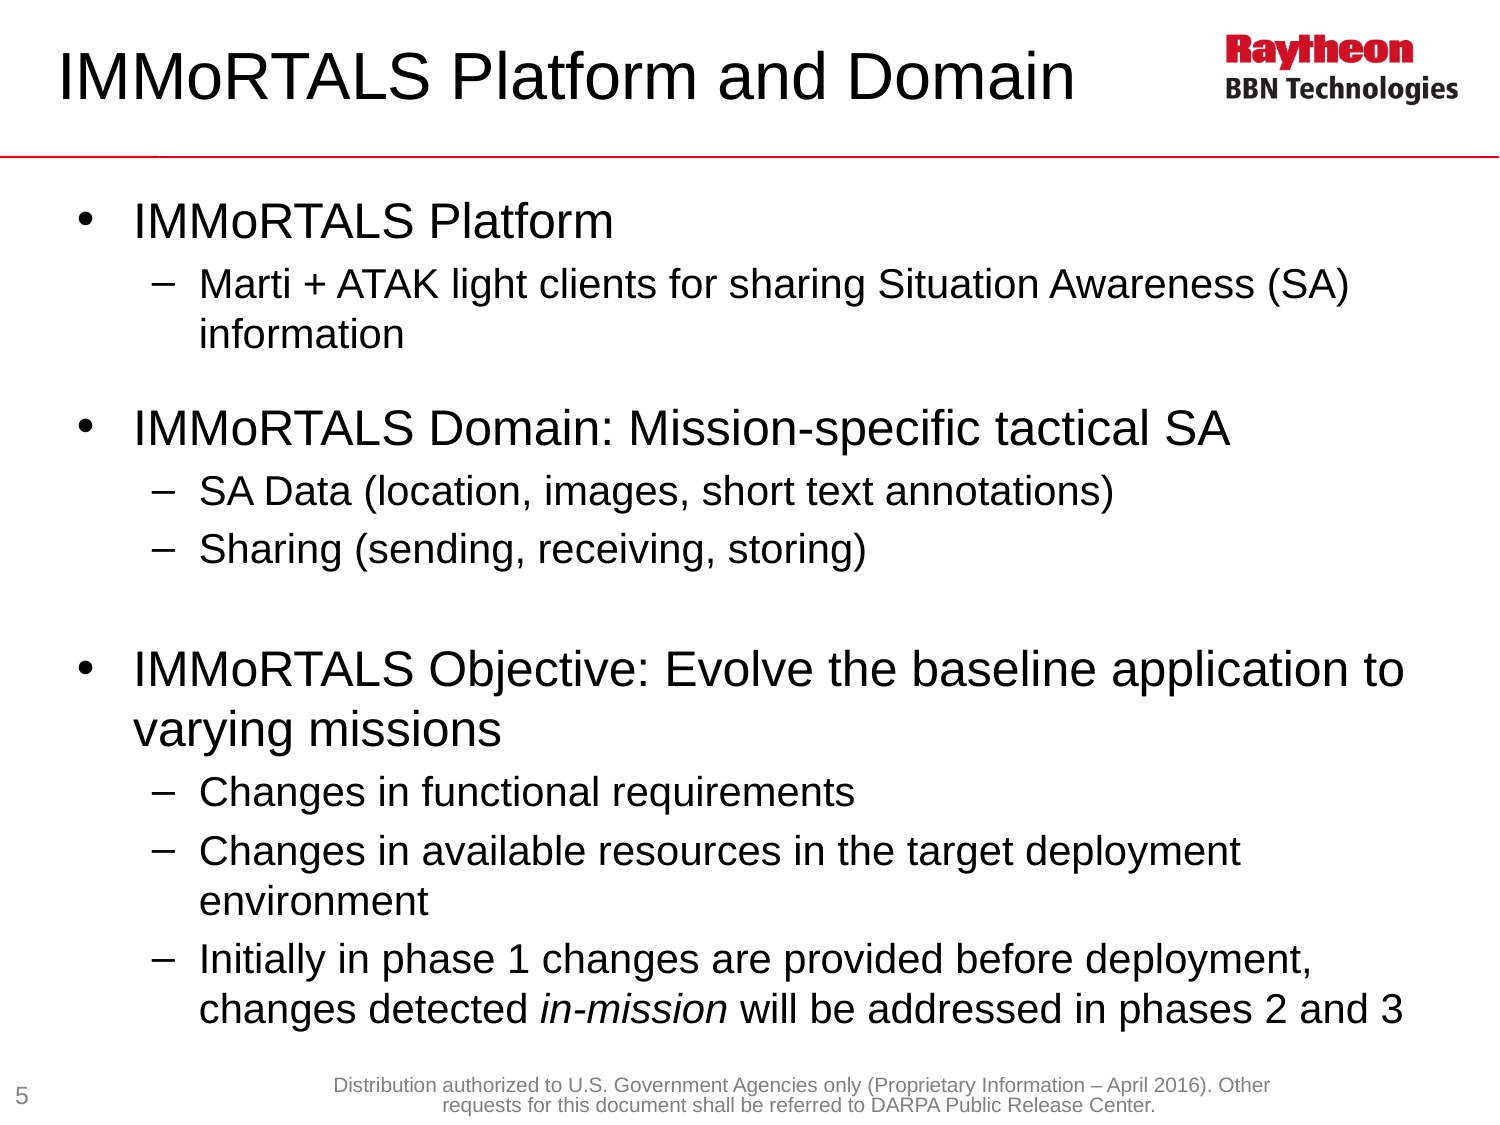

# IMMoRTALS Platform and Domain
IMMoRTALS Platform
Marti + ATAK light clients for sharing Situation Awareness (SA) information

IMMoRTALS Domain: Mission-specific tactical SA
SA Data (location, images, short text annotations)
Sharing (sending, receiving, storing)

IMMoRTALS Objective: Evolve the baseline application to varying missions
Changes in functional requirements
Changes in available resources in the target deployment environment
Initially in phase 1 changes are provided before deployment,  changes detected in-mission will be addressed in phases 2 and 3

5